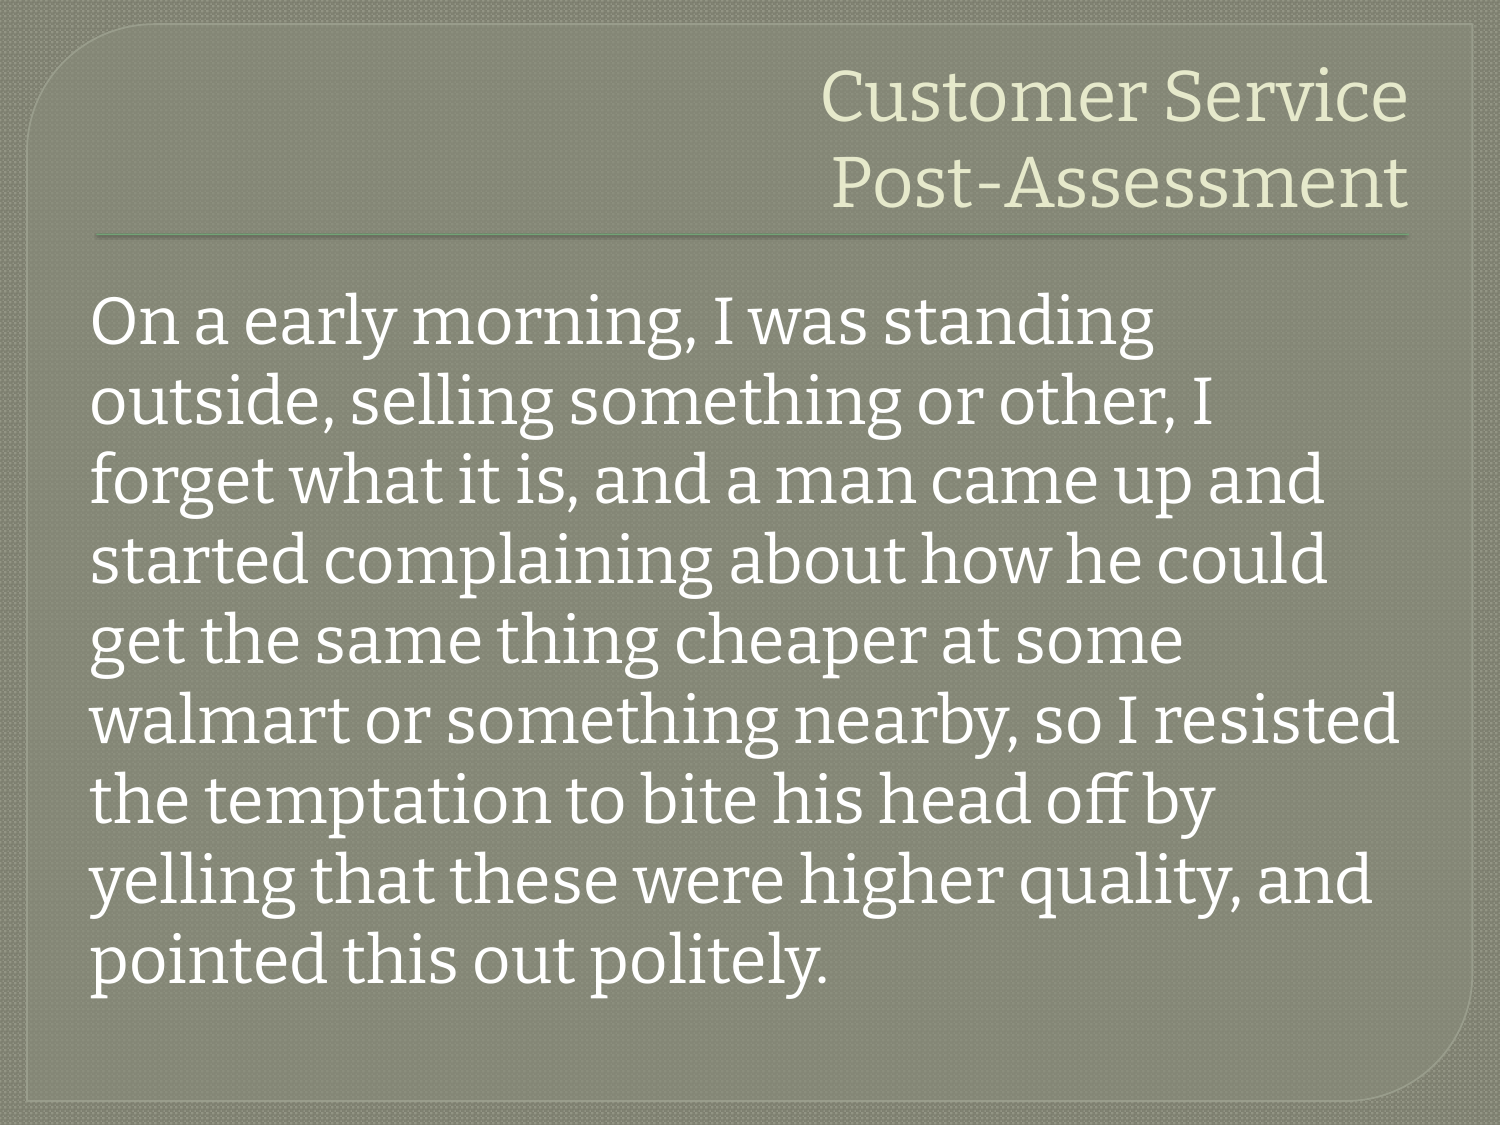

# Customer Service Post-Assessment
On a early morning, I was standing outside, selling something or other, I forget what it is, and a man came up and started complaining about how he could get the same thing cheaper at some walmart or something nearby, so I resisted the temptation to bite his head off by yelling that these were higher quality, and pointed this out politely.